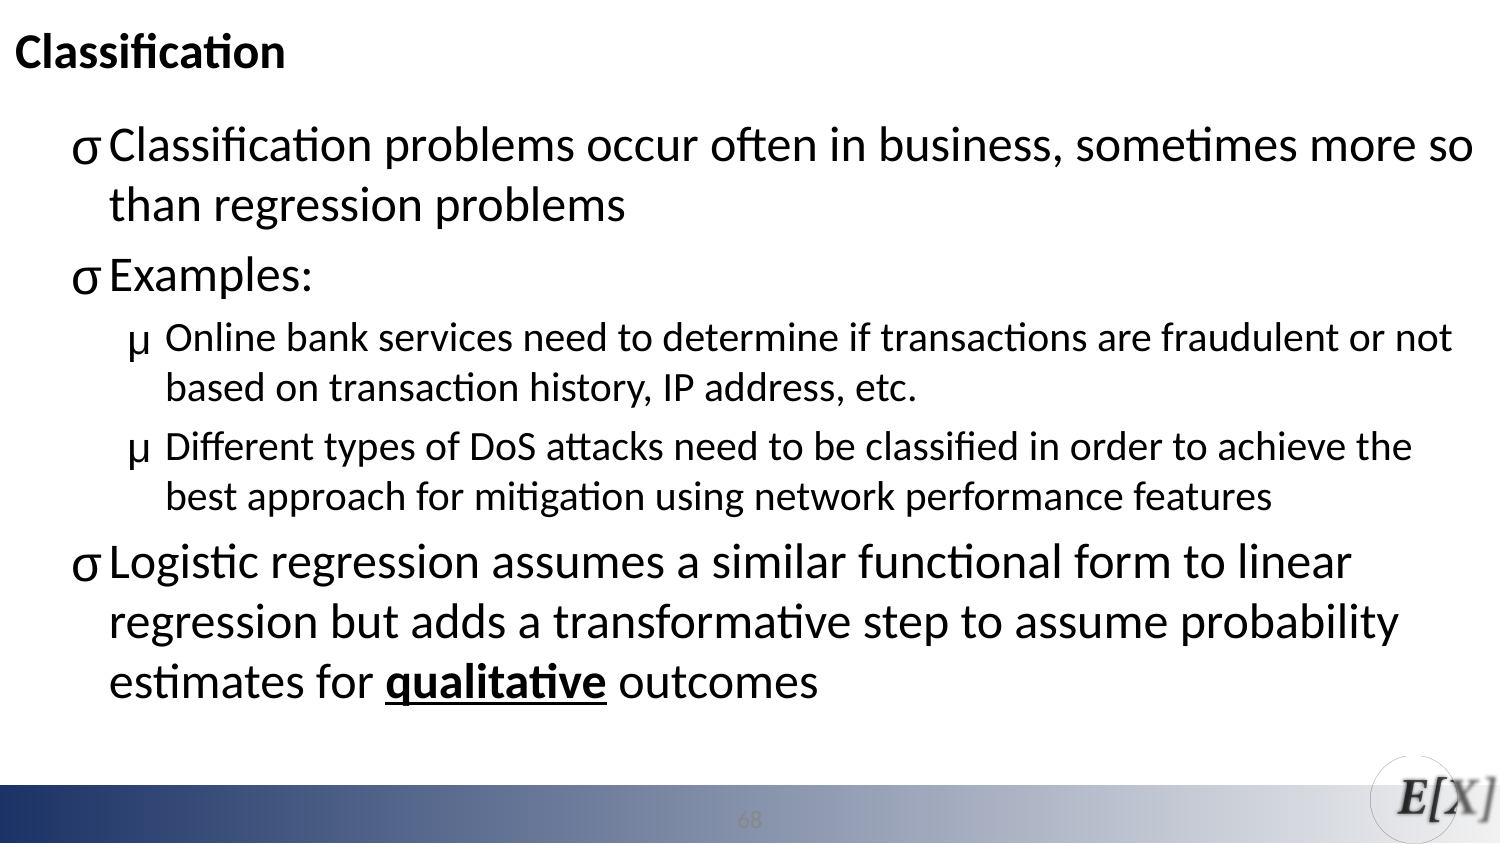

Classification
Classification problems occur often in business, sometimes more so than regression problems
Examples:
Online bank services need to determine if transactions are fraudulent or not based on transaction history, IP address, etc.
Different types of DoS attacks need to be classified in order to achieve the best approach for mitigation using network performance features
Logistic regression assumes a similar functional form to linear regression but adds a transformative step to assume probability estimates for qualitative outcomes

68